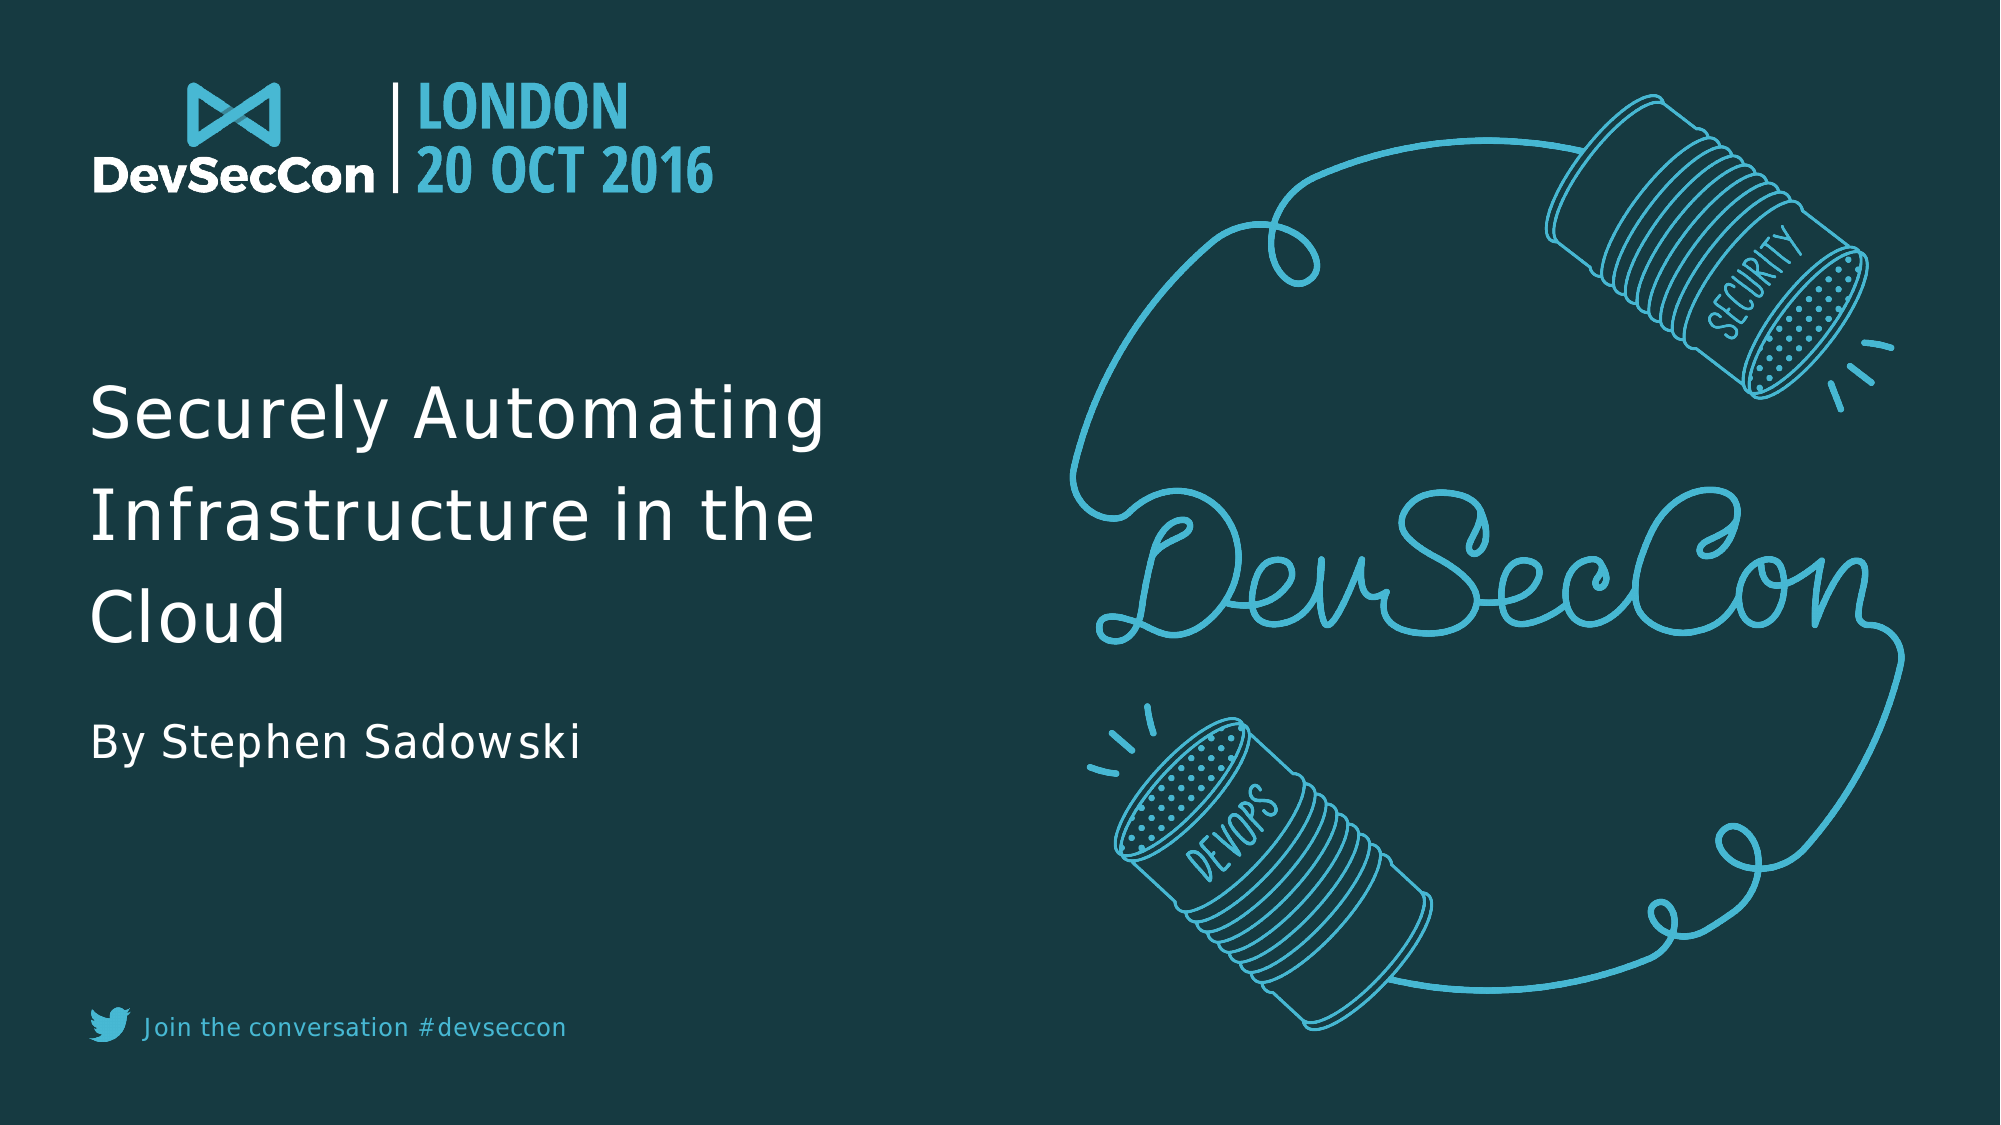

Securely Automating Infrastructure in the Cloud
By Stephen Sadowski